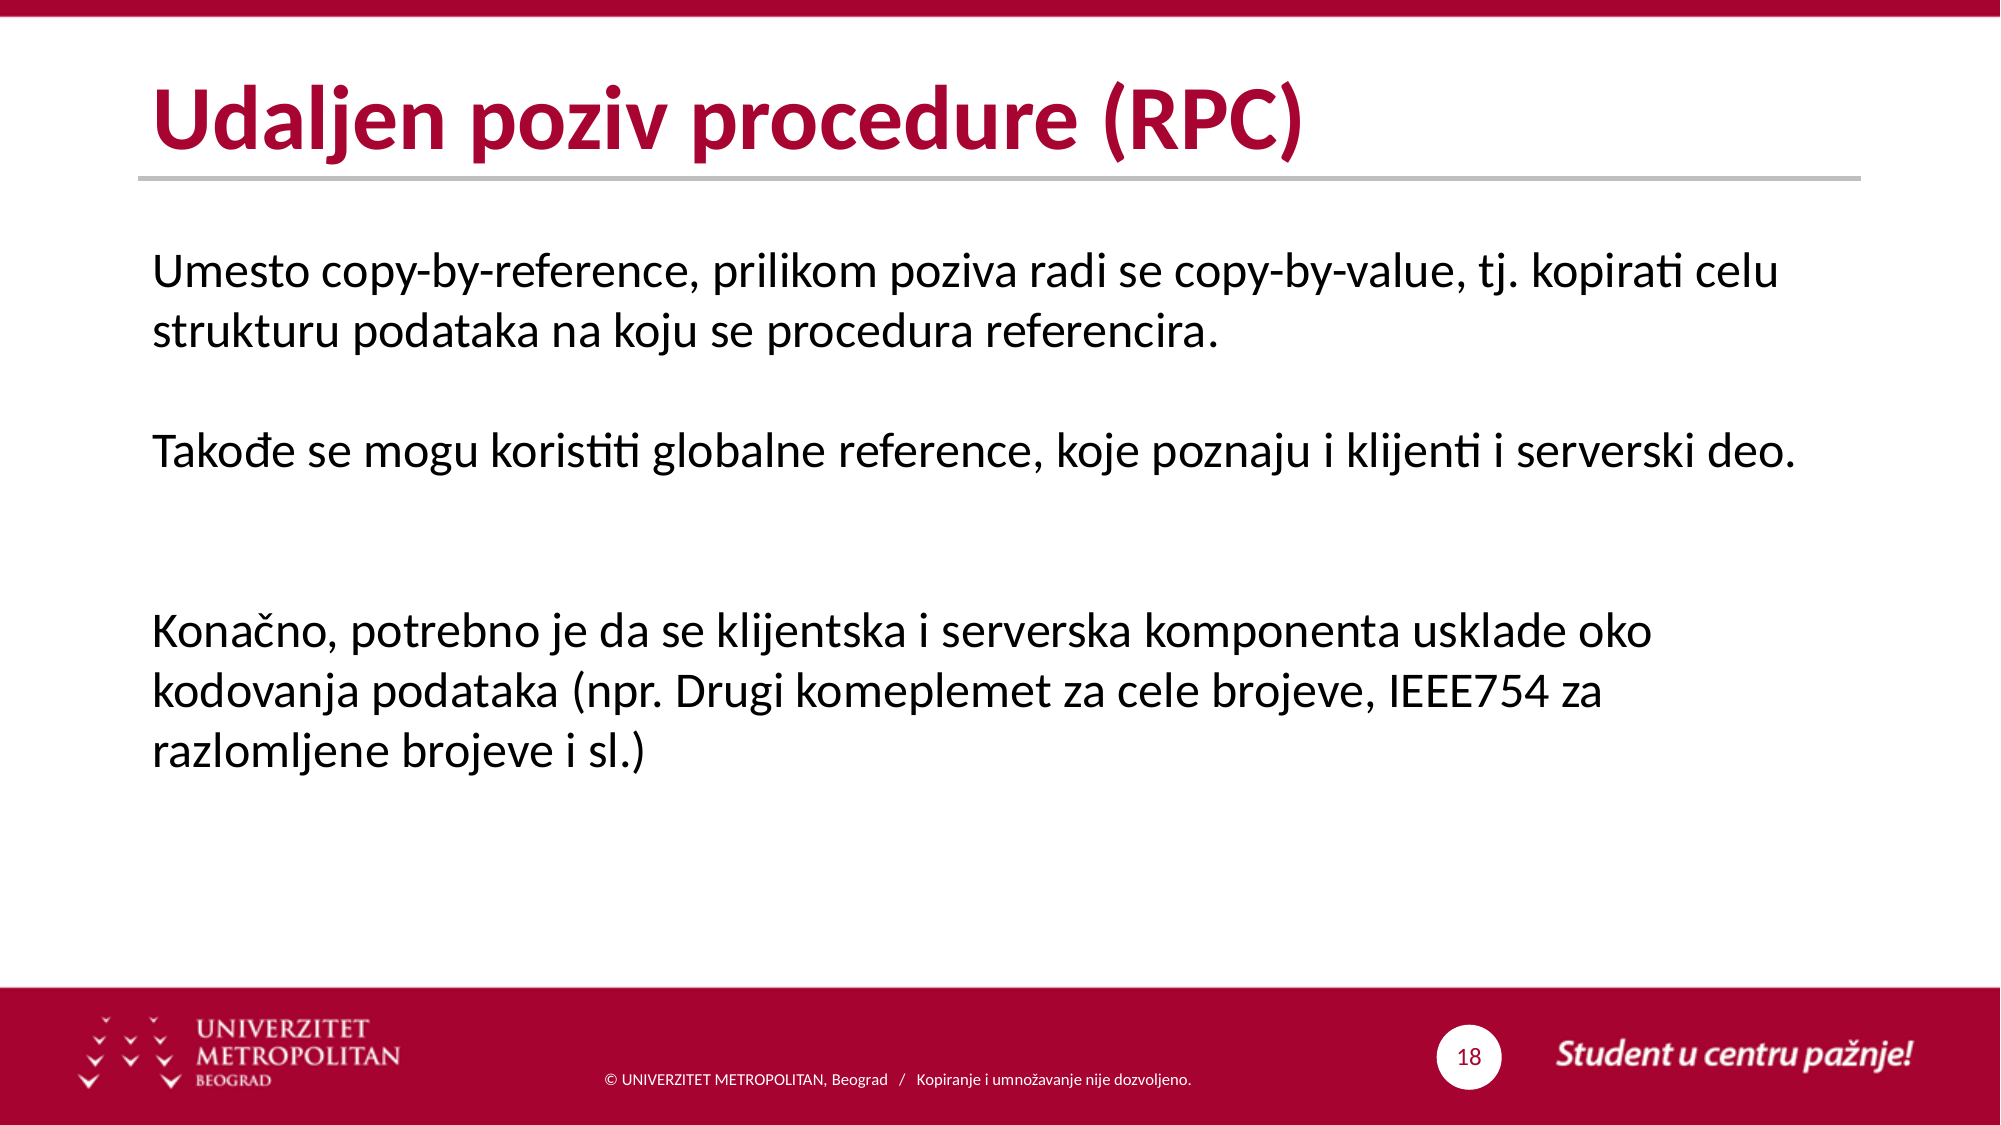

# Udaljen poziv procedure (RPC)
Umesto copy-by-reference, prilikom poziva radi se copy-by-value, tj. kopirati celu strukturu podataka na koju se procedura referencira.

Takođe se mogu koristiti globalne reference, koje poznaju i klijenti i serverski deo.

Konačno, potrebno je da se klijentska i serverska komponenta usklade oko kodovanja podataka (npr. Drugi komeplemet za cele brojeve, IEEE754 za razlomljene brojeve i sl.)